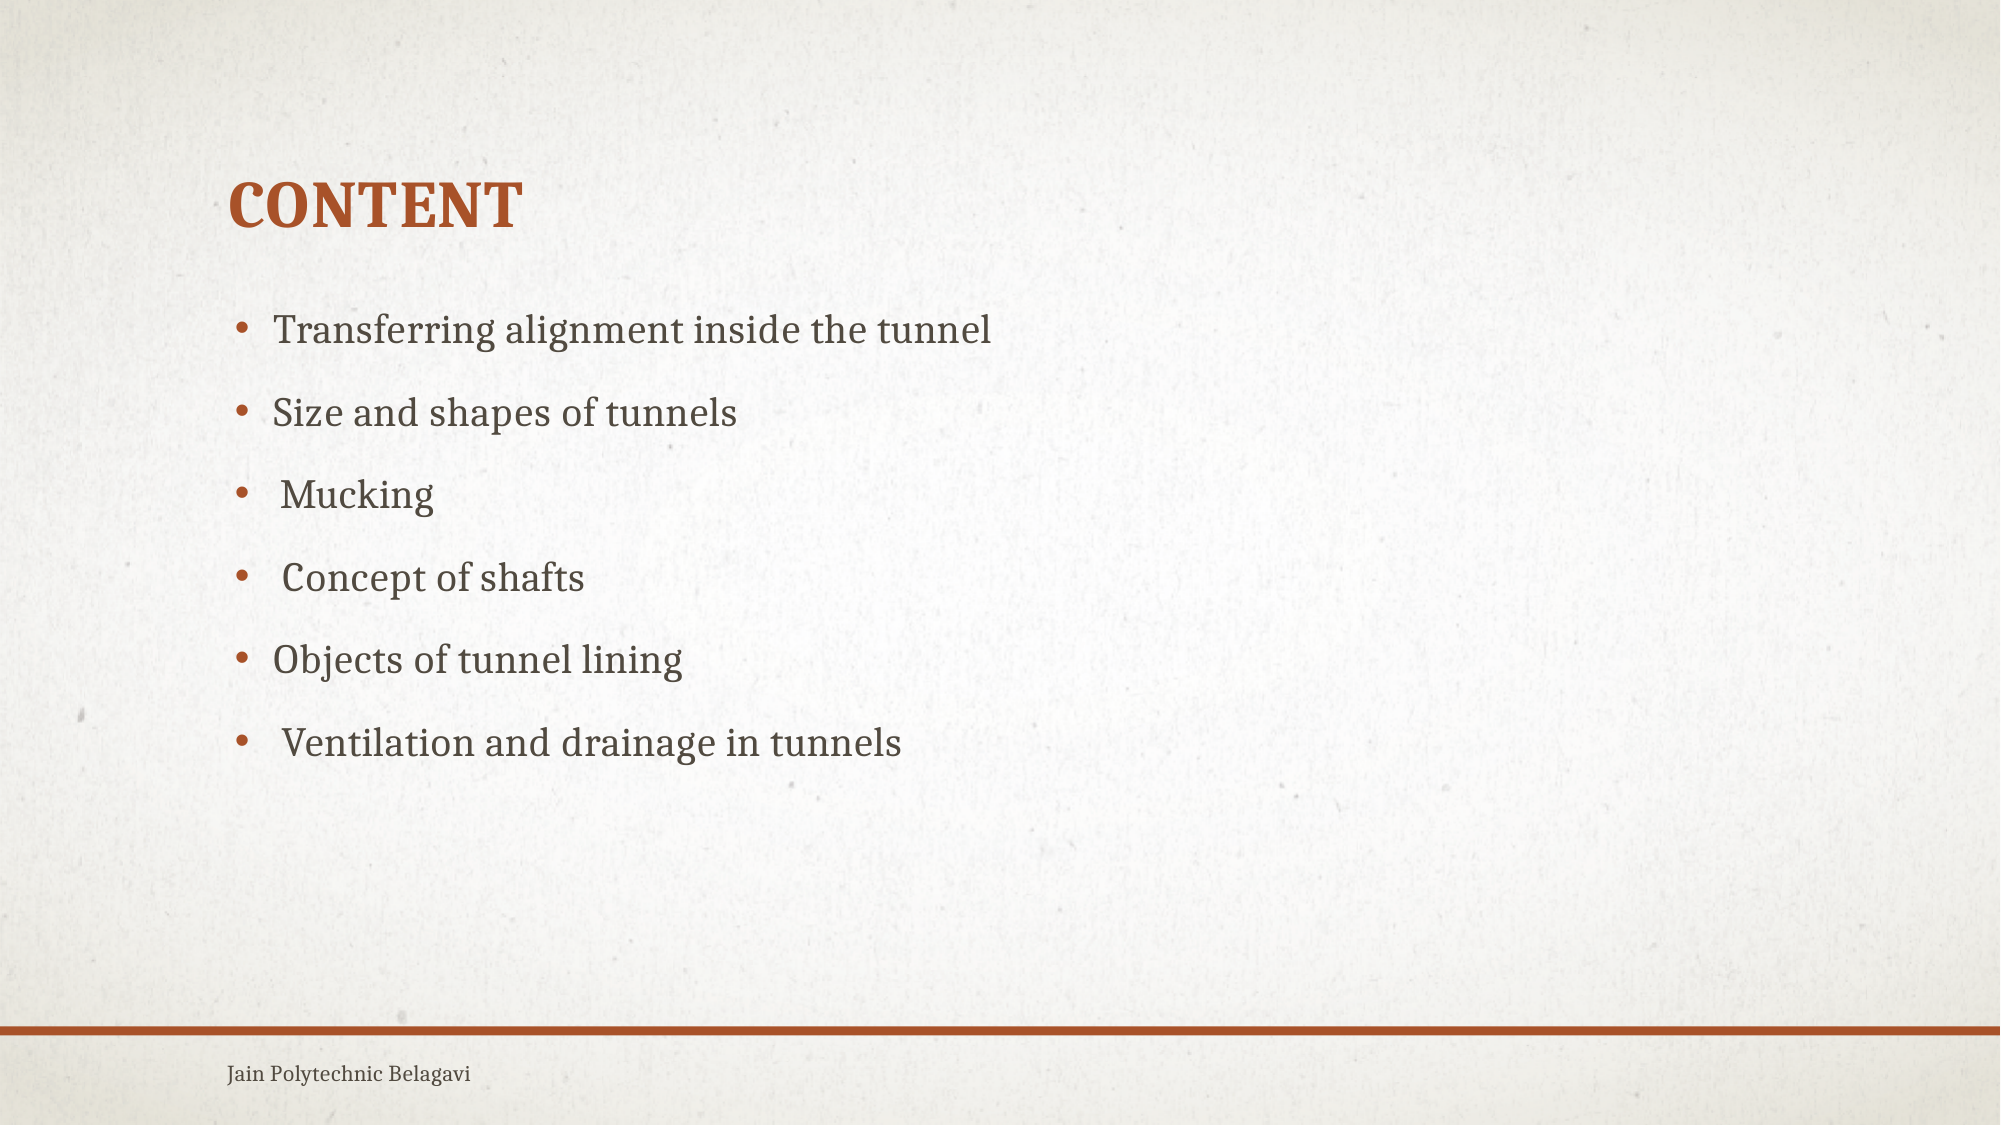

# CONTENT
Transferring alignment inside the tunnel
Size and shapes of tunnels
 Mucking
 Concept of shafts
Objects of tunnel lining
 Ventilation and drainage in tunnels
Jain Polytechnic Belagavi